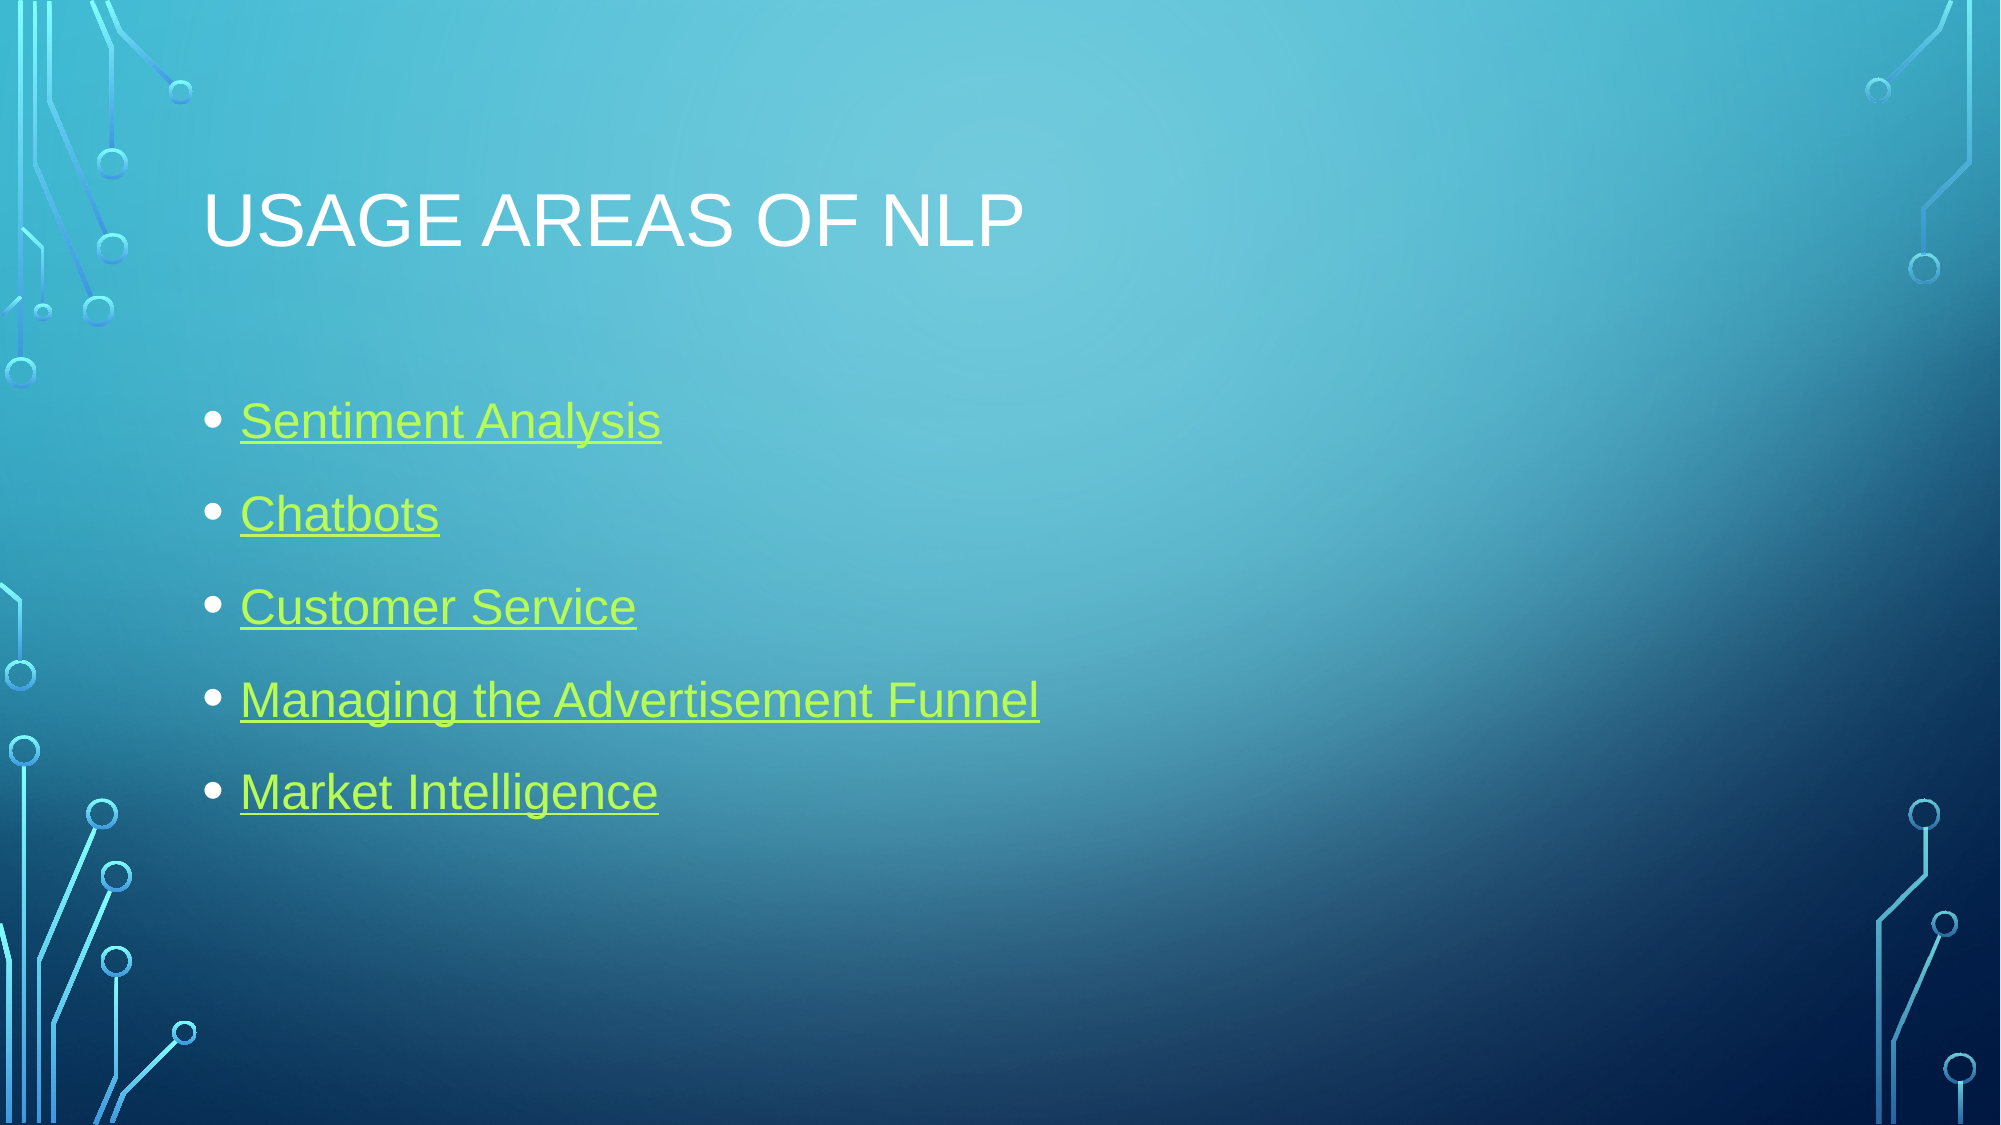

# Usage areas of NLP
Sentiment Analysis
Chatbots
Customer Service
Managing the Advertisement Funnel
Market Intelligence